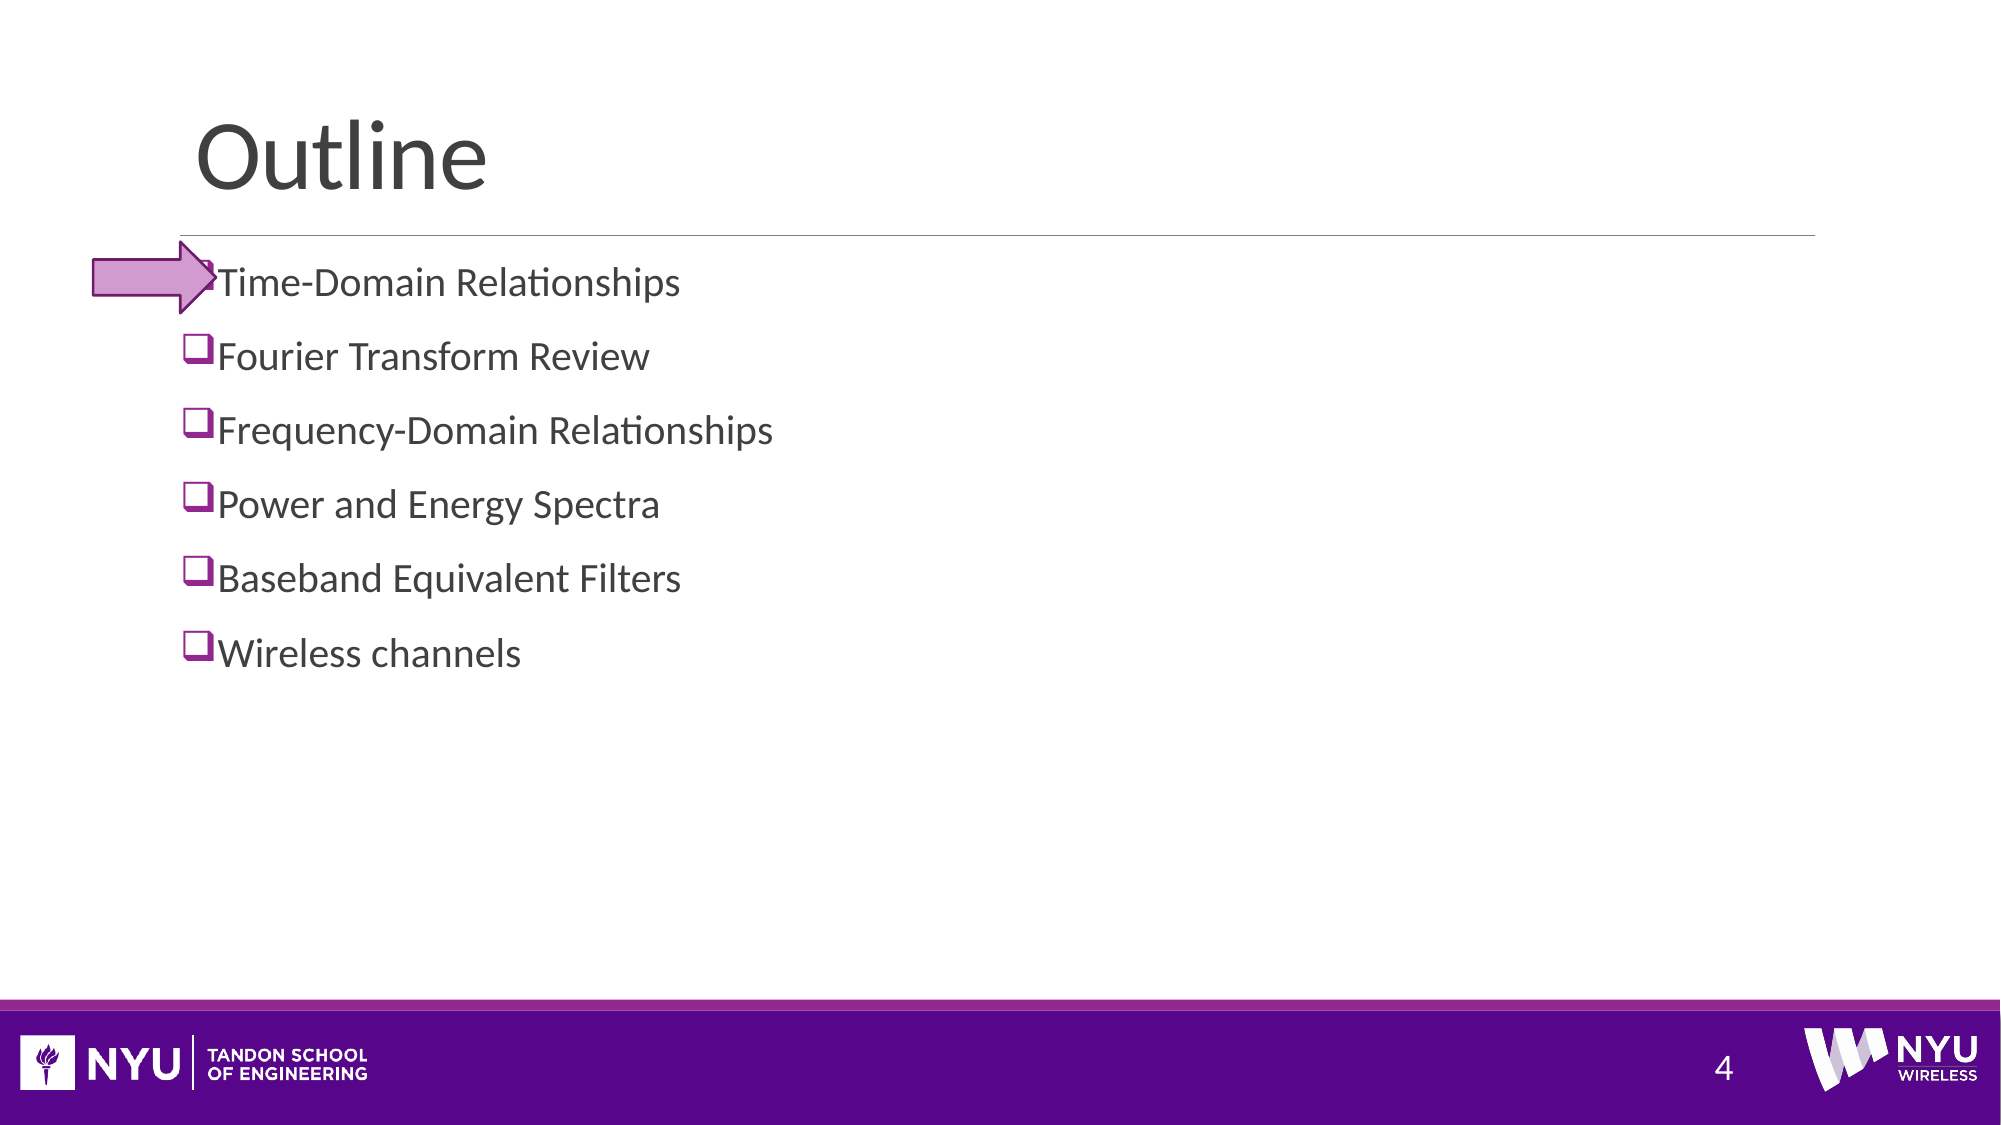

# Outline

Time-Domain Relationships
Fourier Transform Review
Frequency-Domain Relationships
Power and Energy Spectra
Baseband Equivalent Filters
Wireless channels
4